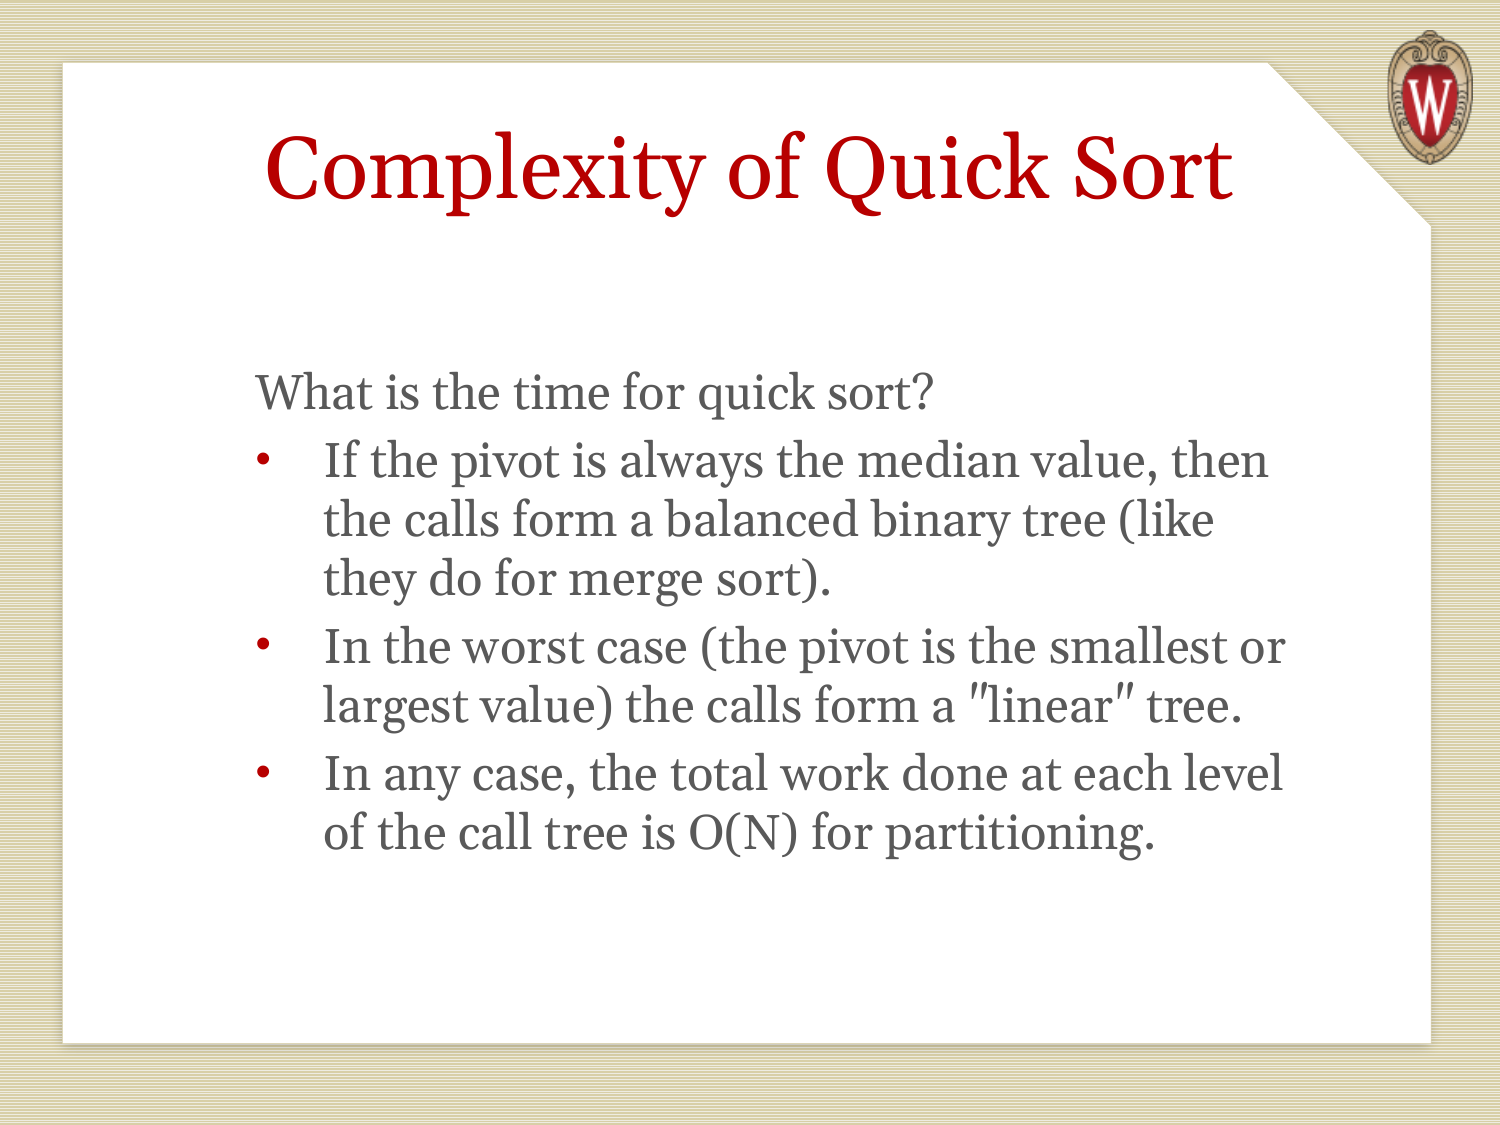

# Complexity of Quick Sort
What is the time for quick sort?
If the pivot is always the median value, then the calls form a balanced binary tree (like they do for merge sort).
In the worst case (the pivot is the smallest or largest value) the calls form a "linear" tree.
In any case, the total work done at each level of the call tree is O(N) for partitioning.